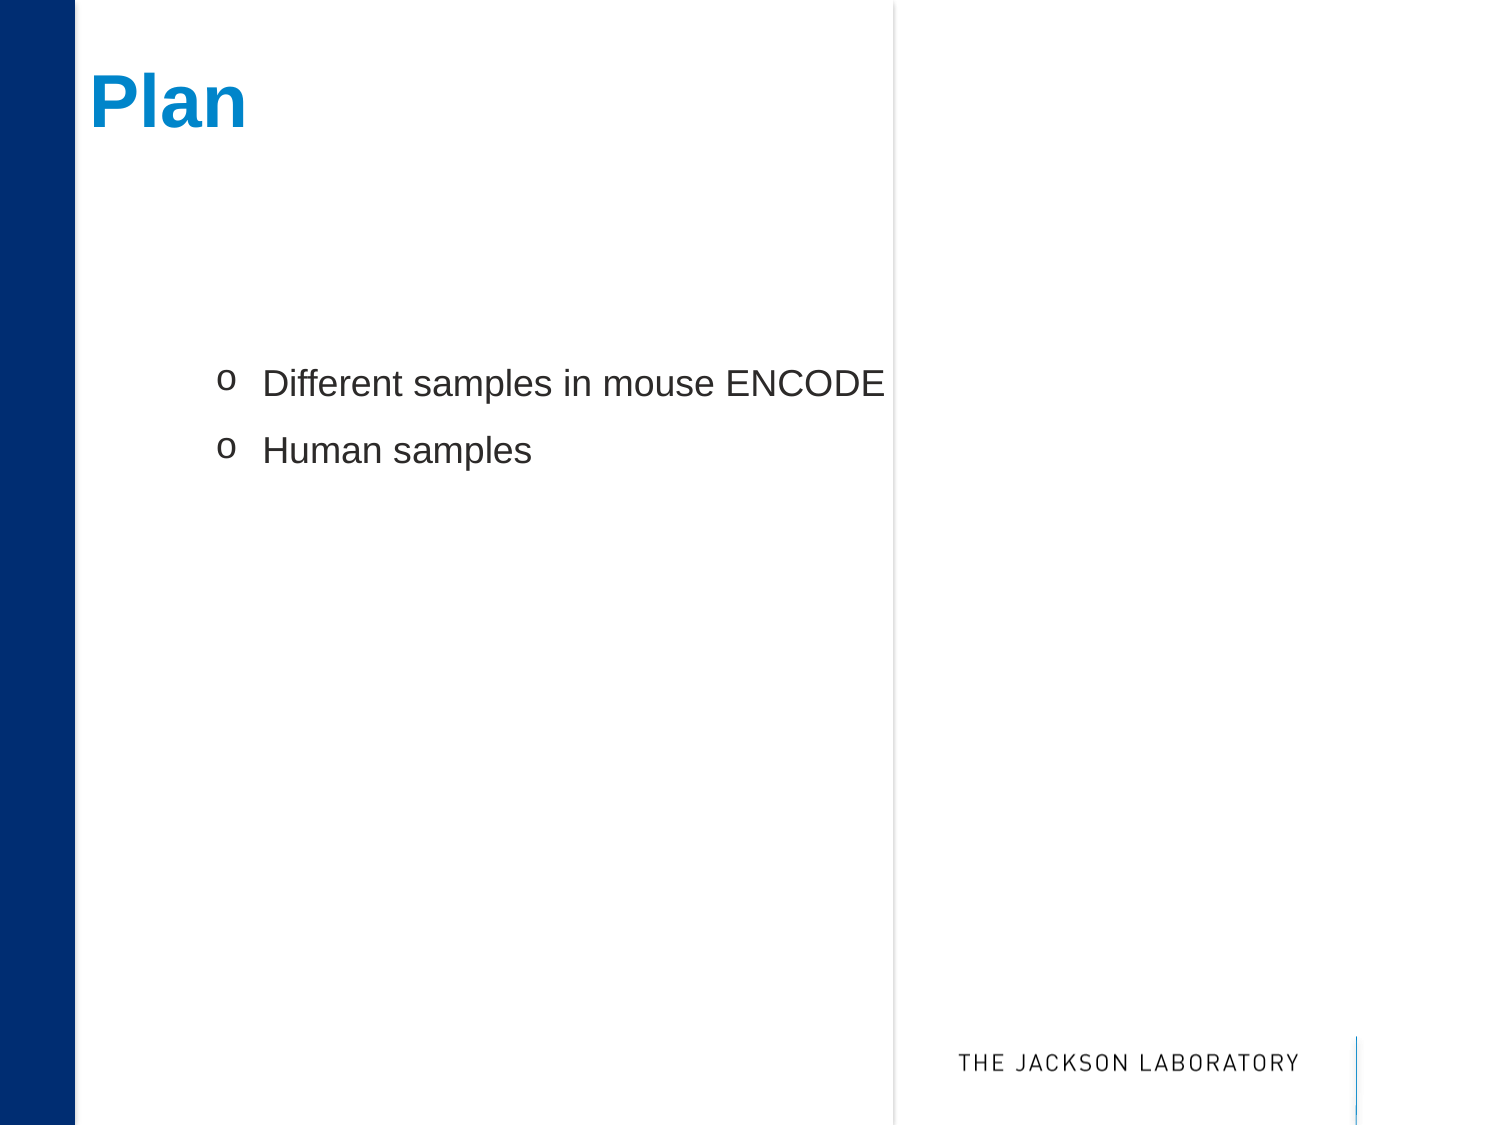

Plan
Different samples in mouse ENCODE
Human samples